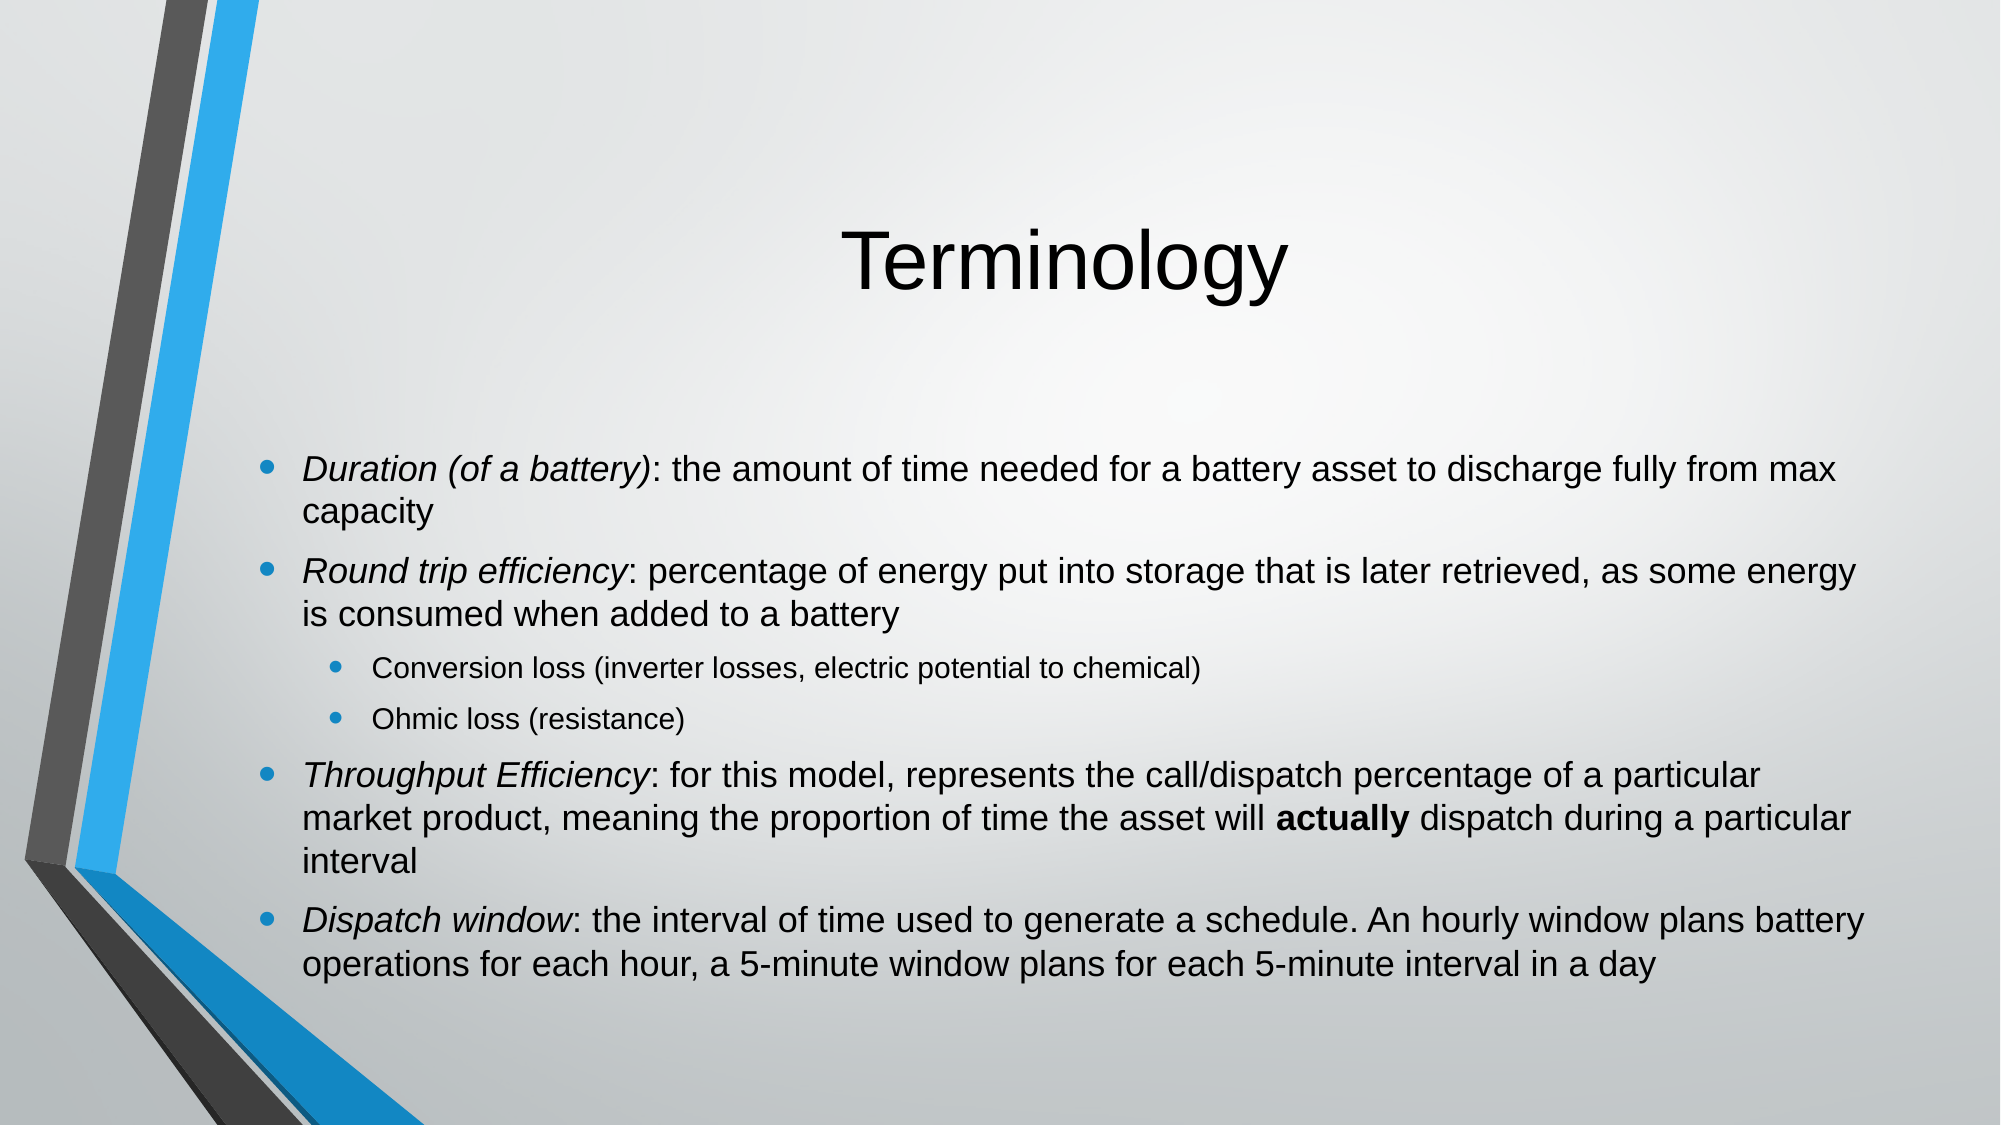

# Terminology
Duration (of a battery): the amount of time needed for a battery asset to discharge fully from max capacity
Round trip efficiency: percentage of energy put into storage that is later retrieved, as some energy is consumed when added to a battery
Conversion loss (inverter losses, electric potential to chemical)
Ohmic loss (resistance)
Throughput Efficiency: for this model, represents the call/dispatch percentage of a particular market product, meaning the proportion of time the asset will actually dispatch during a particular interval
Dispatch window: the interval of time used to generate a schedule. An hourly window plans battery operations for each hour, a 5-minute window plans for each 5-minute interval in a day